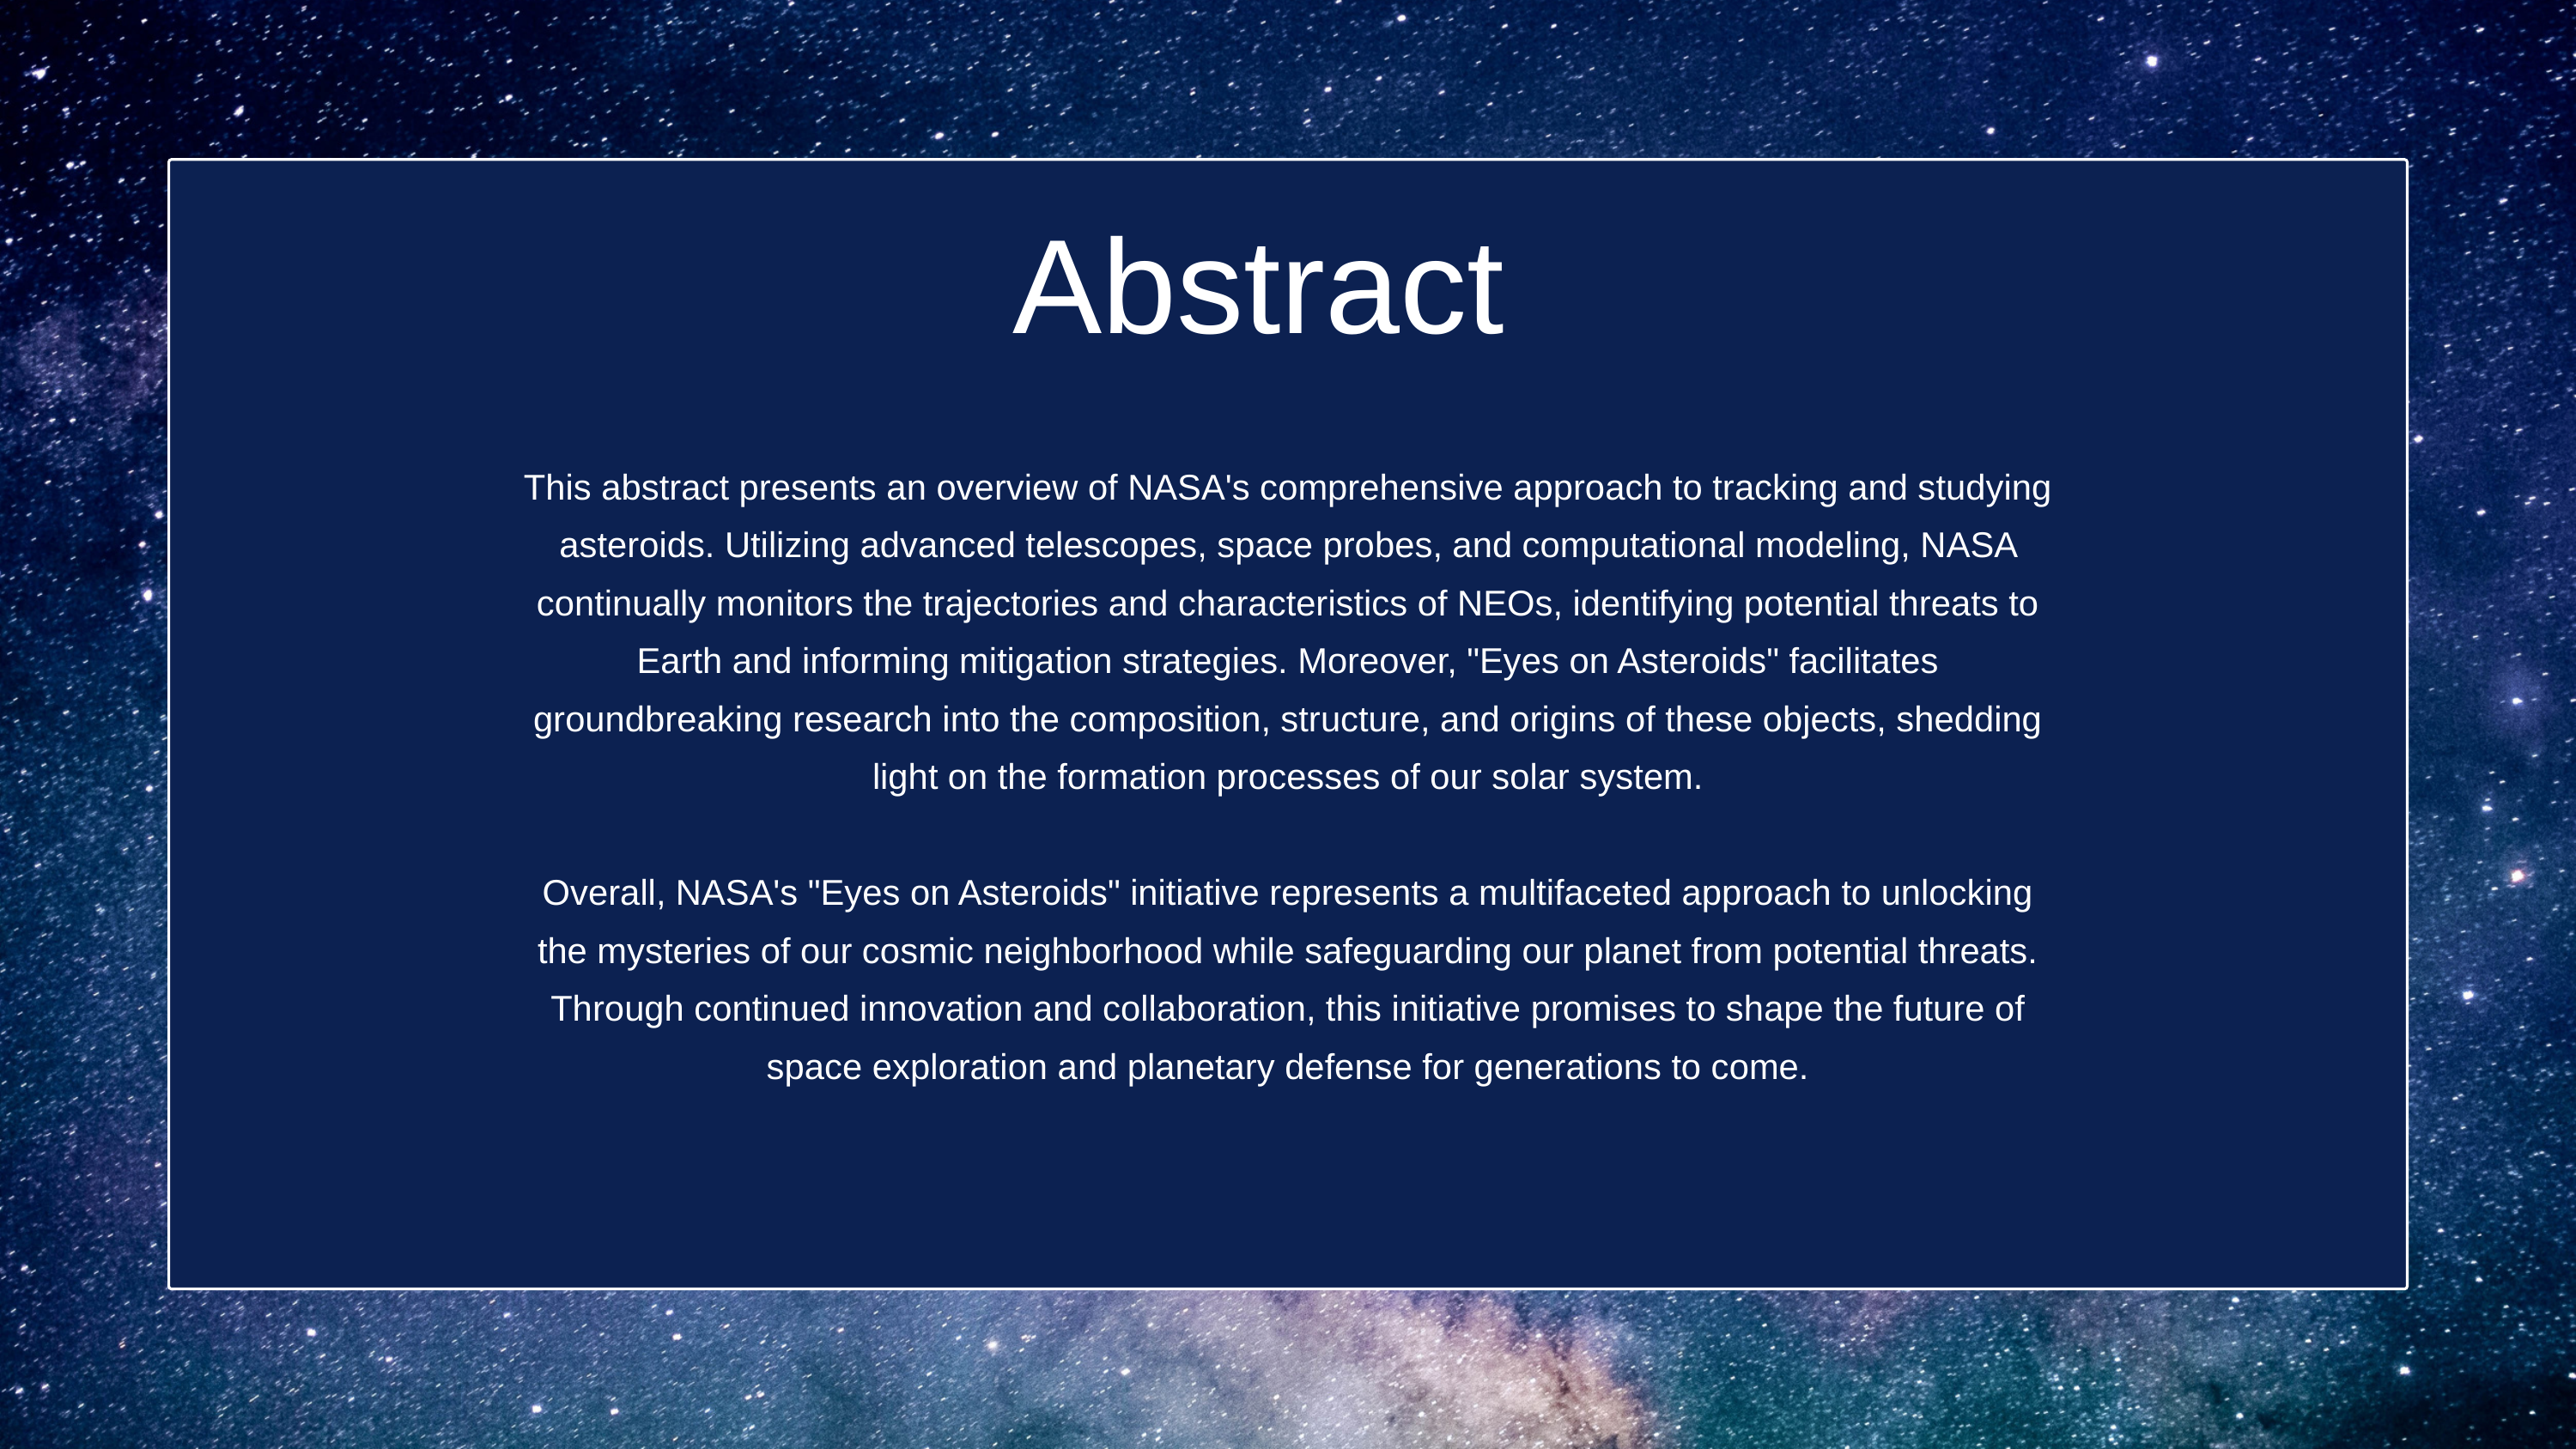

Abstract
This abstract presents an overview of NASA's comprehensive approach to tracking and studying asteroids. Utilizing advanced telescopes, space probes, and computational modeling, NASA continually monitors the trajectories and characteristics of NEOs, identifying potential threats to Earth and informing mitigation strategies. Moreover, "Eyes on Asteroids" facilitates groundbreaking research into the composition, structure, and origins of these objects, shedding light on the formation processes of our solar system.

Overall, NASA's "Eyes on Asteroids" initiative represents a multifaceted approach to unlocking the mysteries of our cosmic neighborhood while safeguarding our planet from potential threats. Through continued innovation and collaboration, this initiative promises to shape the future of space exploration and planetary defense for generations to come.